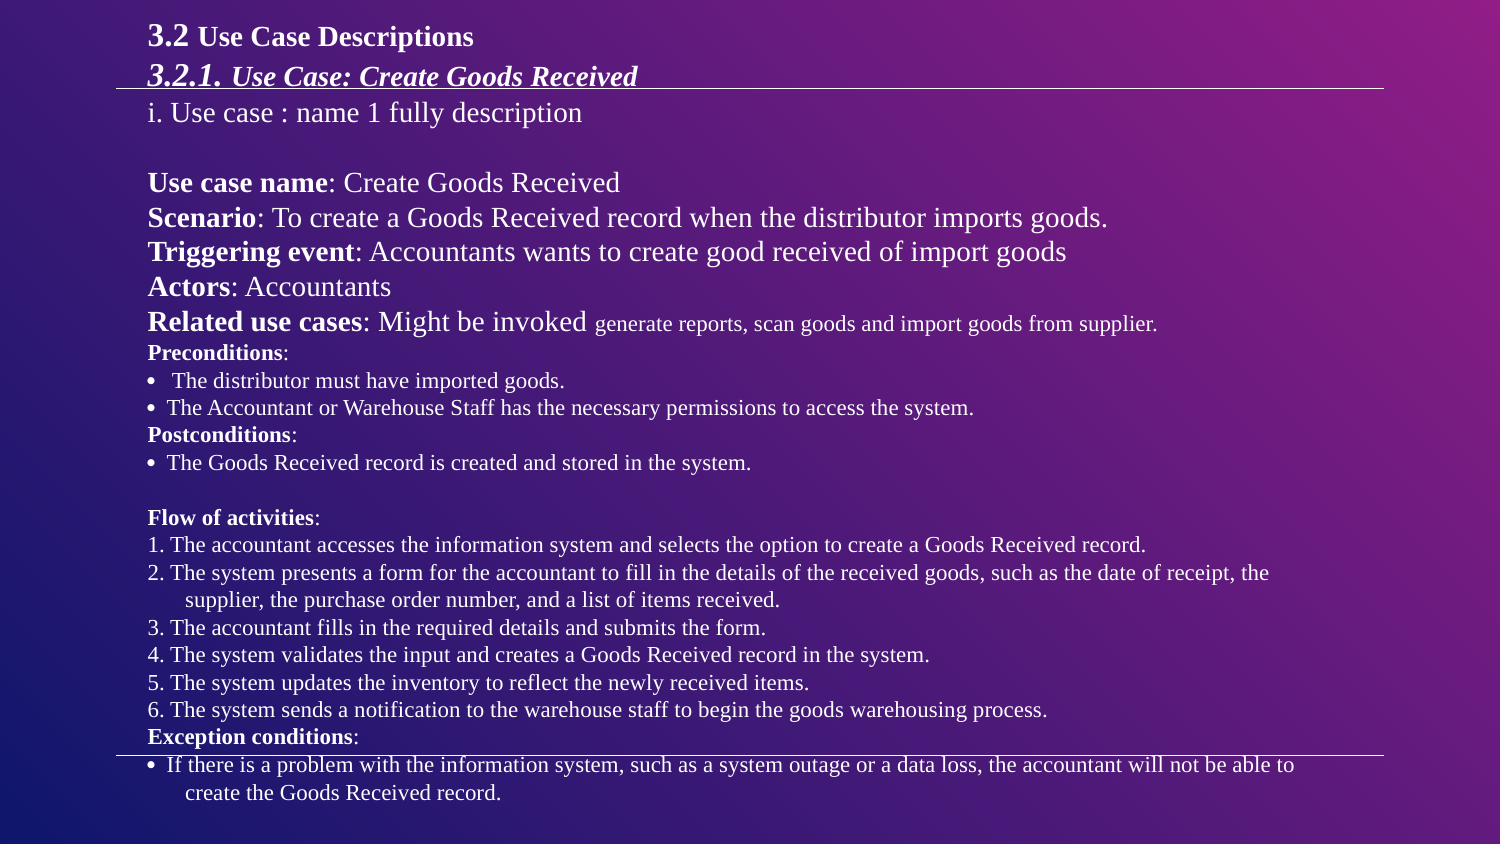

3.2 Use Case Descriptions
3.2.1. Use Case: Create Goods Received
i. Use case : name 1 fully description

Use case name: Create Goods Received
Scenario: To create a Goods Received record when the distributor imports goods.
Triggering event: Accountants wants to create good received of import goods
Actors: Accountants
Related use cases: Might be invoked generate reports, scan goods and import goods from supplier.
Preconditions:
•  The distributor must have imported goods.
• The Accountant or Warehouse Staff has the necessary permissions to access the system.
Postconditions:
• The Goods Received record is created and stored in the system.

Flow of activities:
1. The accountant accesses the information system and selects the option to create a Goods Received record.
2. The system presents a form for the accountant to fill in the details of the received goods, such as the date of receipt, the supplier, the purchase order number, and a list of items received.
3. The accountant fills in the required details and submits the form.
4. The system validates the input and creates a Goods Received record in the system.
5. The system updates the inventory to reflect the newly received items.
6. The system sends a notification to the warehouse staff to begin the goods warehousing process.
Exception conditions:
• If there is a problem with the information system, such as a system outage or a data loss, the accountant will not be able to create the Goods Received record.